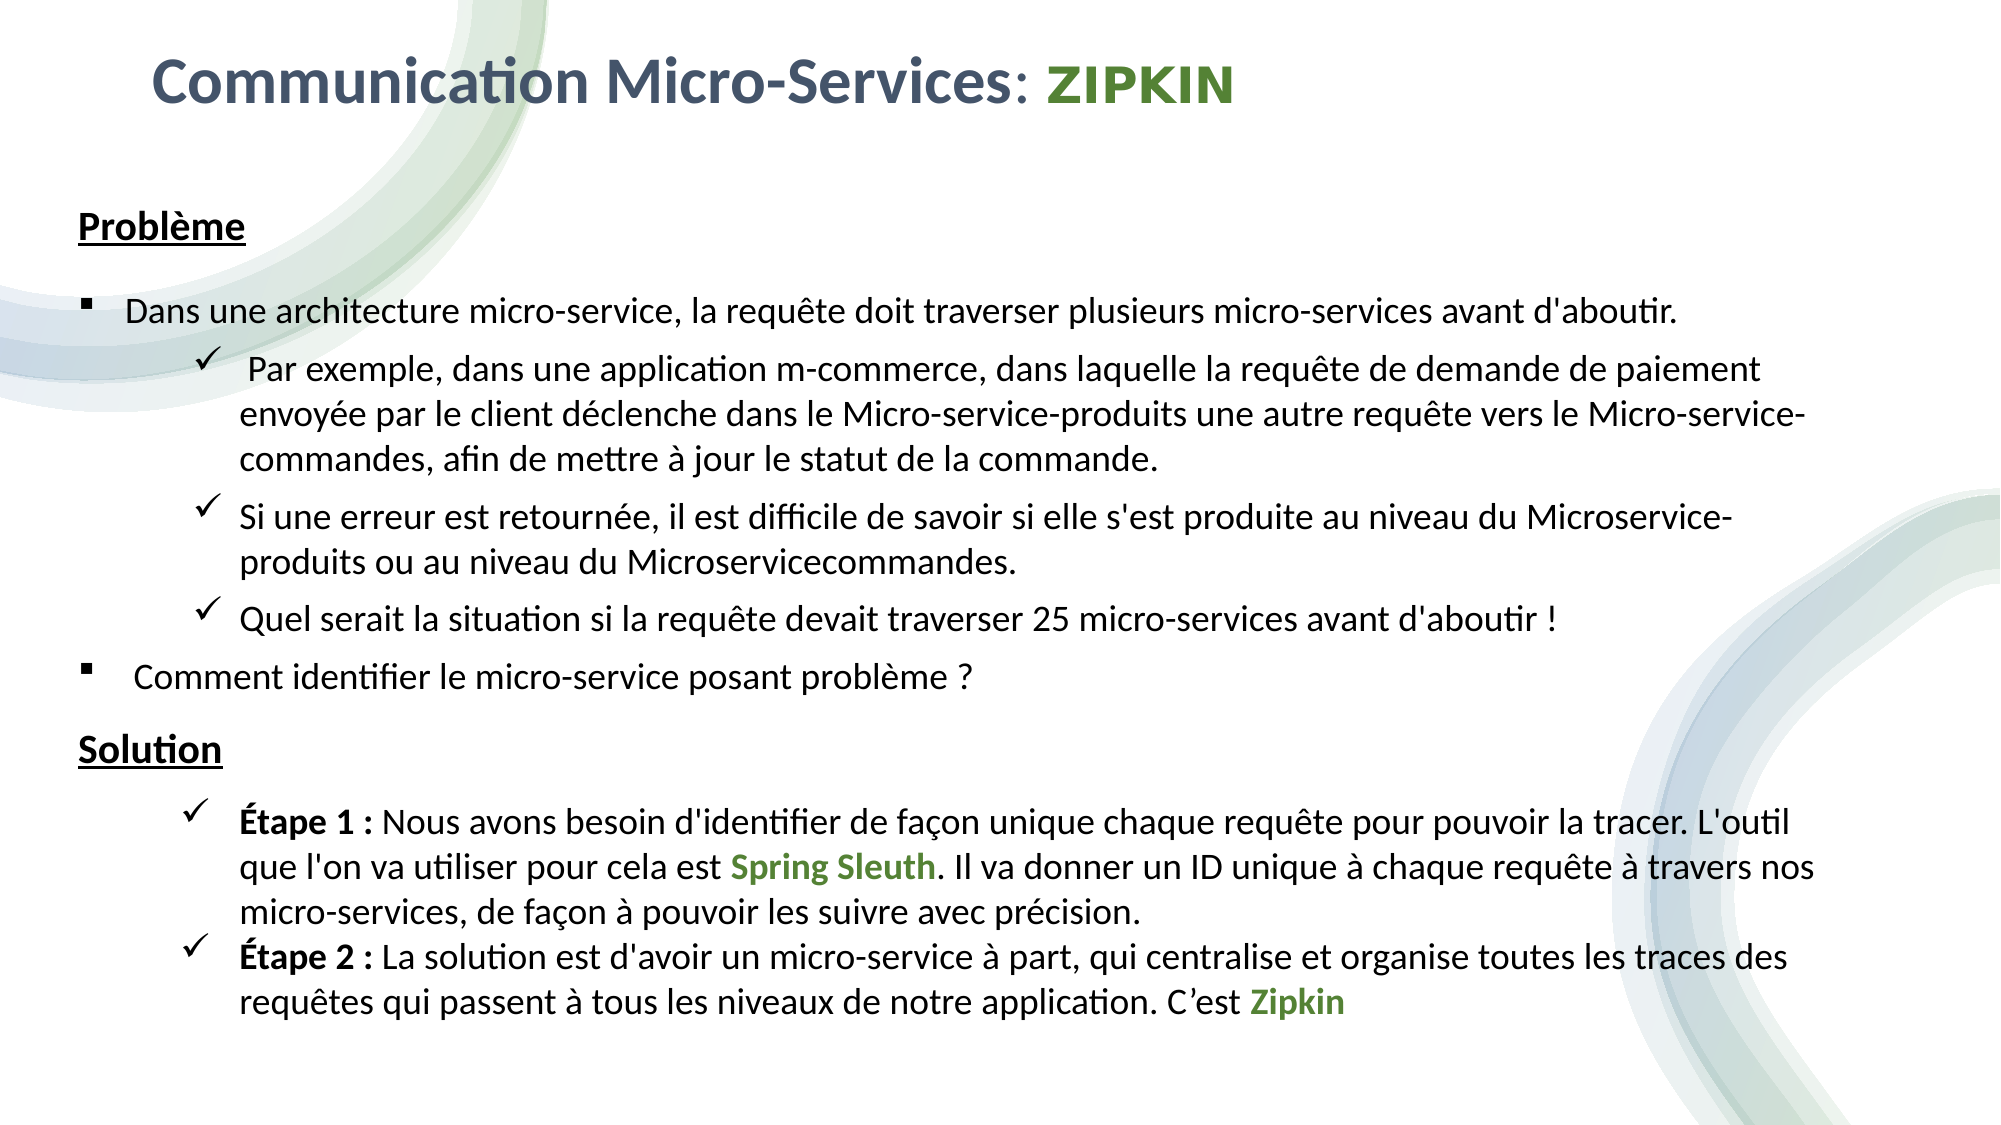

Communication Micro-Services: ZIPKIN
Problème
Dans une architecture micro-service, la requête doit traverser plusieurs micro-services avant d'aboutir.
 Par exemple, dans une application m-commerce, dans laquelle la requête de demande de paiement envoyée par le client déclenche dans le Micro-service-produits une autre requête vers le Micro-service-commandes, afin de mettre à jour le statut de la commande.
Si une erreur est retournée, il est difficile de savoir si elle s'est produite au niveau du Microservice-produits ou au niveau du Microservicecommandes.
Quel serait la situation si la requête devait traverser 25 micro-services avant d'aboutir !
 Comment identifier le micro-service posant problème ?
Solution
Étape 1 : Nous avons besoin d'identifier de façon unique chaque requête pour pouvoir la tracer. L'outil que l'on va utiliser pour cela est Spring Sleuth. Il va donner un ID unique à chaque requête à travers nos micro-services, de façon à pouvoir les suivre avec précision.
Étape 2 : La solution est d'avoir un micro-service à part, qui centralise et organise toutes les traces des requêtes qui passent à tous les niveaux de notre application. C’est Zipkin